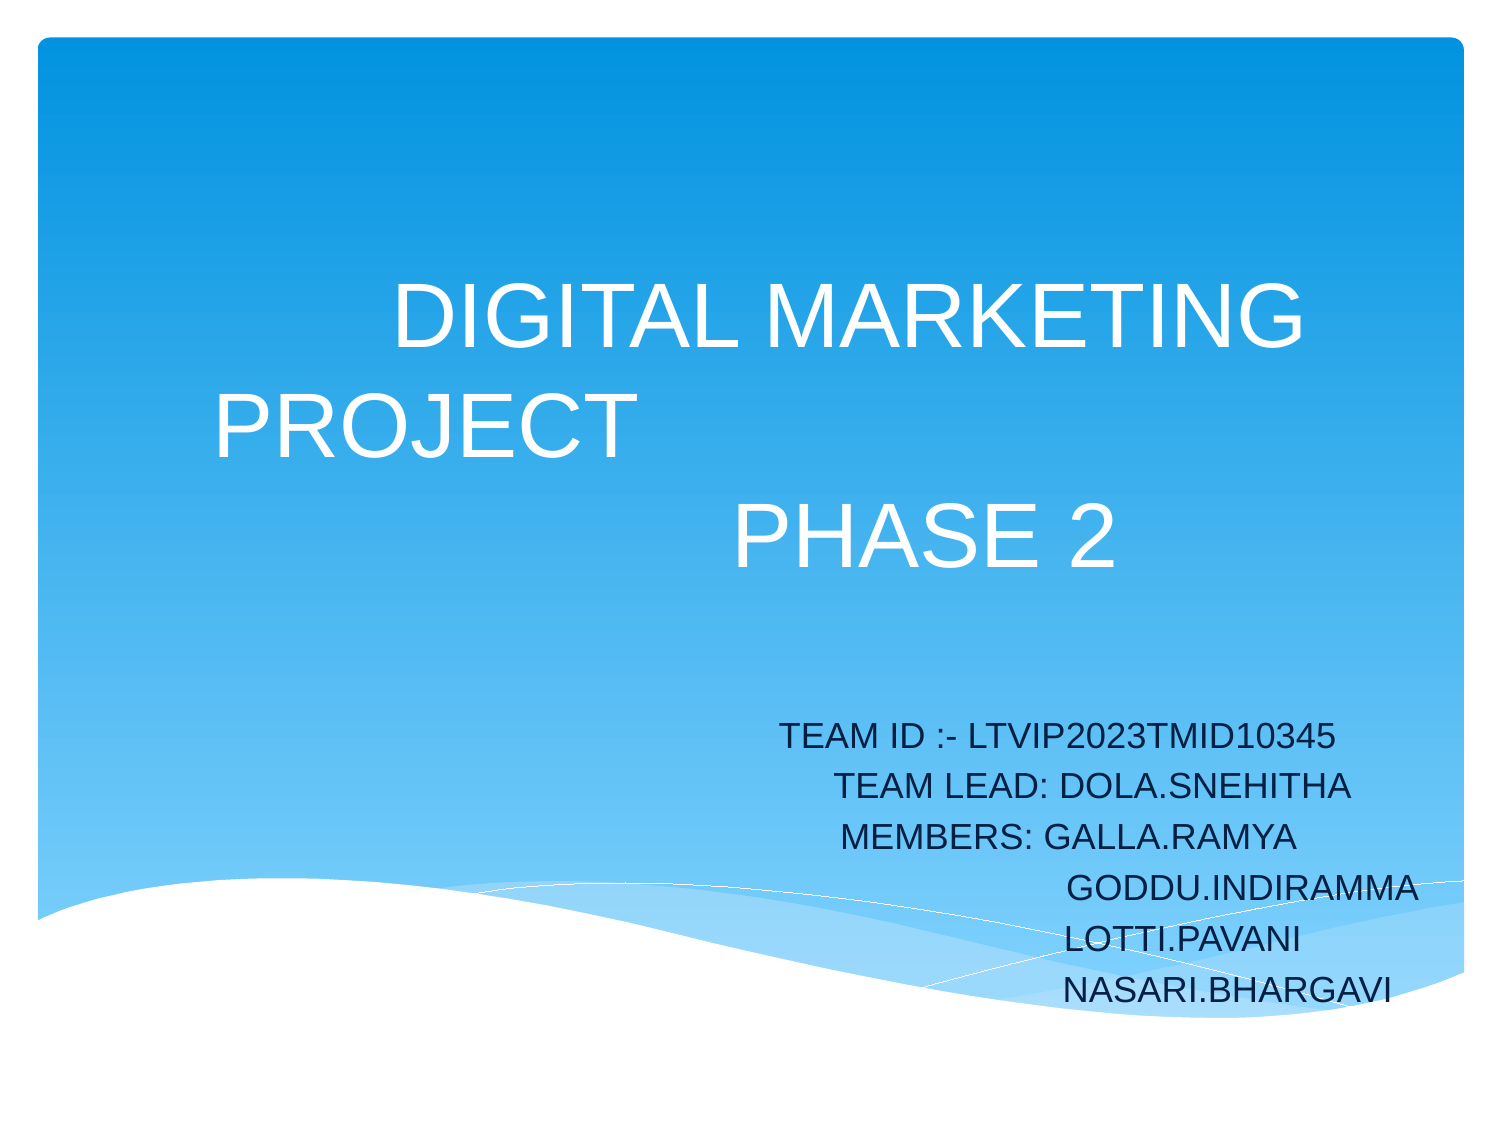

# DIGITAL MARKETING PROJECT                    			   PHASE 2
                                            TEAM ID :- LTVIP2023TMID10345
                                                   TEAM LEAD: DOLA.SNEHITHA
                                               MEMBERS: GALLA.RAMYA
                                                                                 GODDU.INDIRAMMA
                                                                     LOTTI.PAVANI
                                                                              NASARI.BHARGAVI